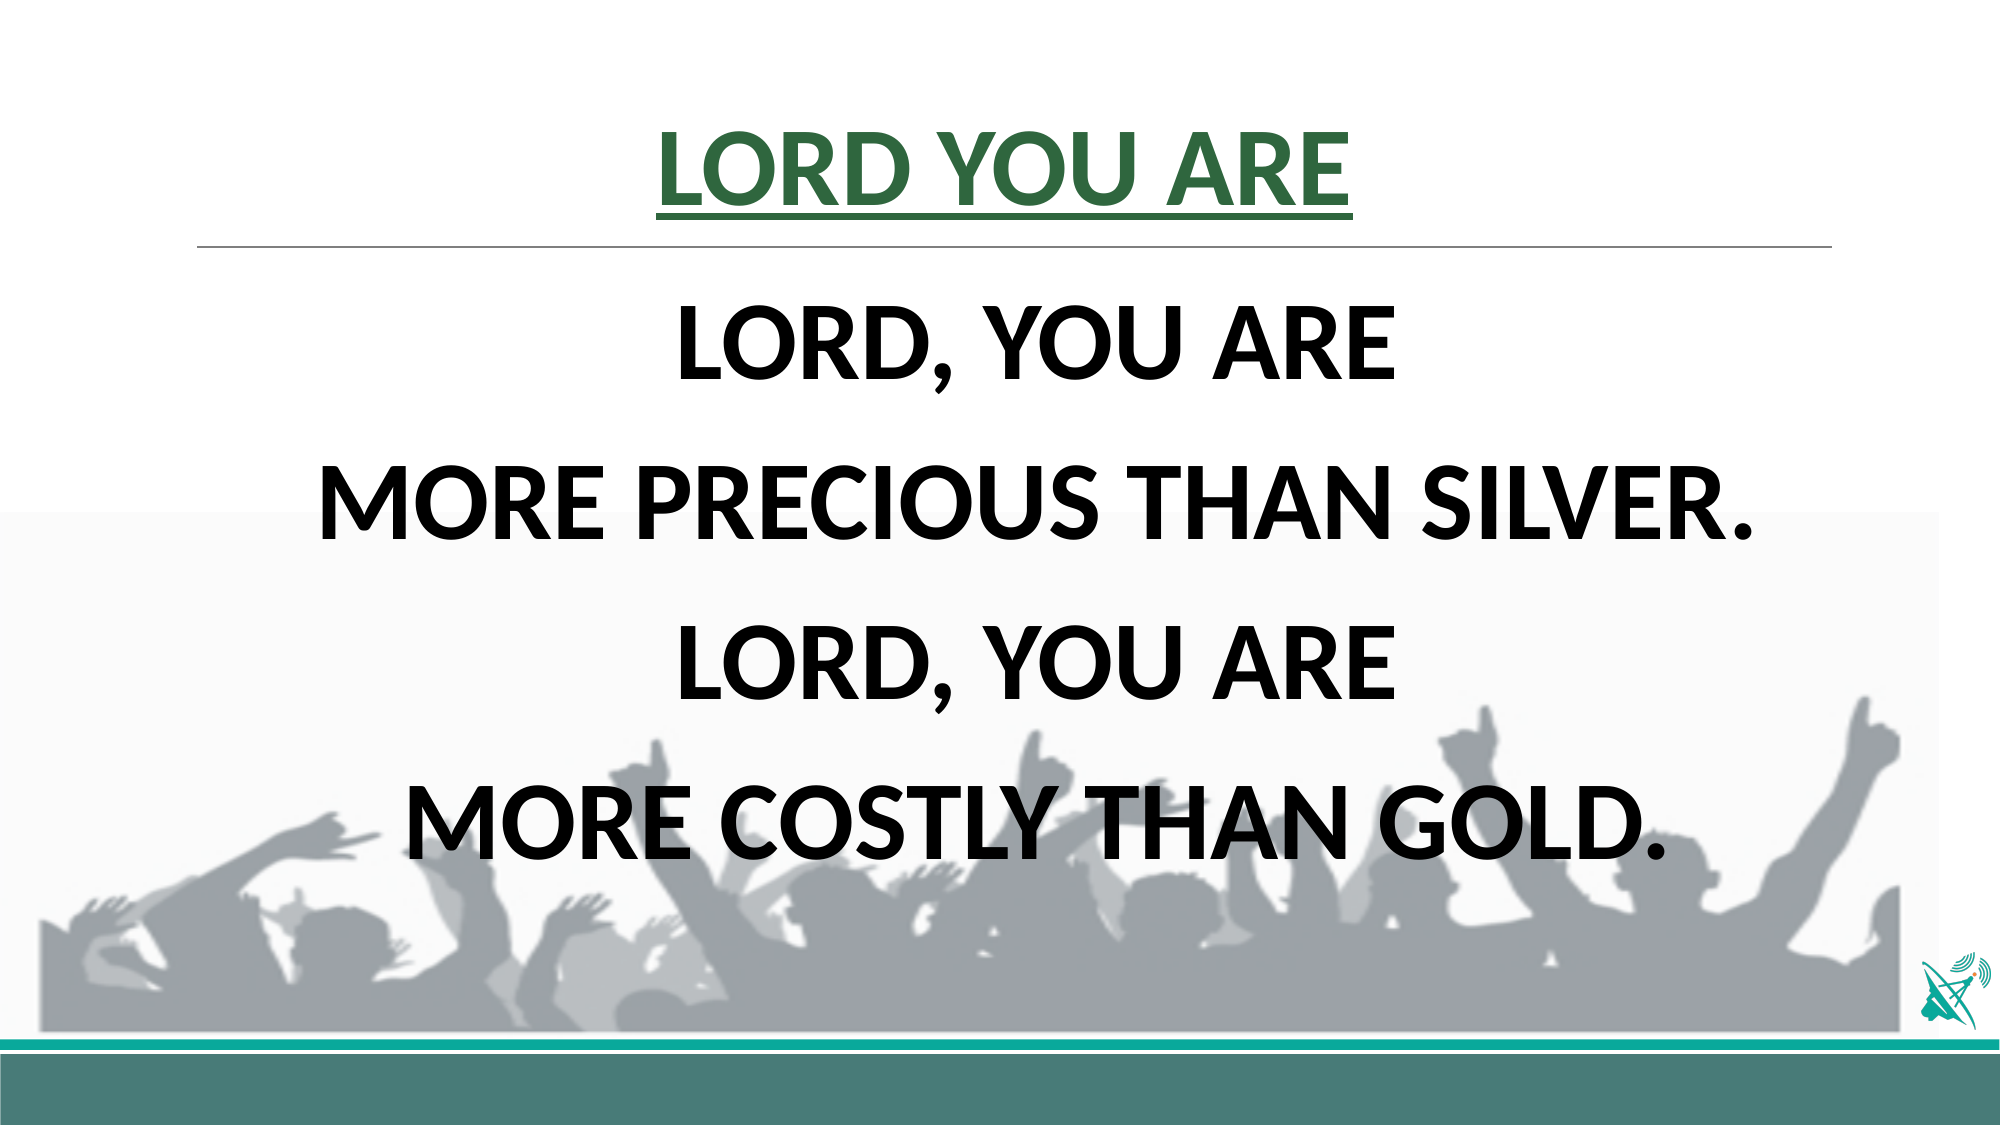

# LORD YOU ARE
LORD, YOU ARE
MORE PRECIOUS THAN SILVER.
LORD, YOU ARE
MORE COSTLY THAN GOLD.